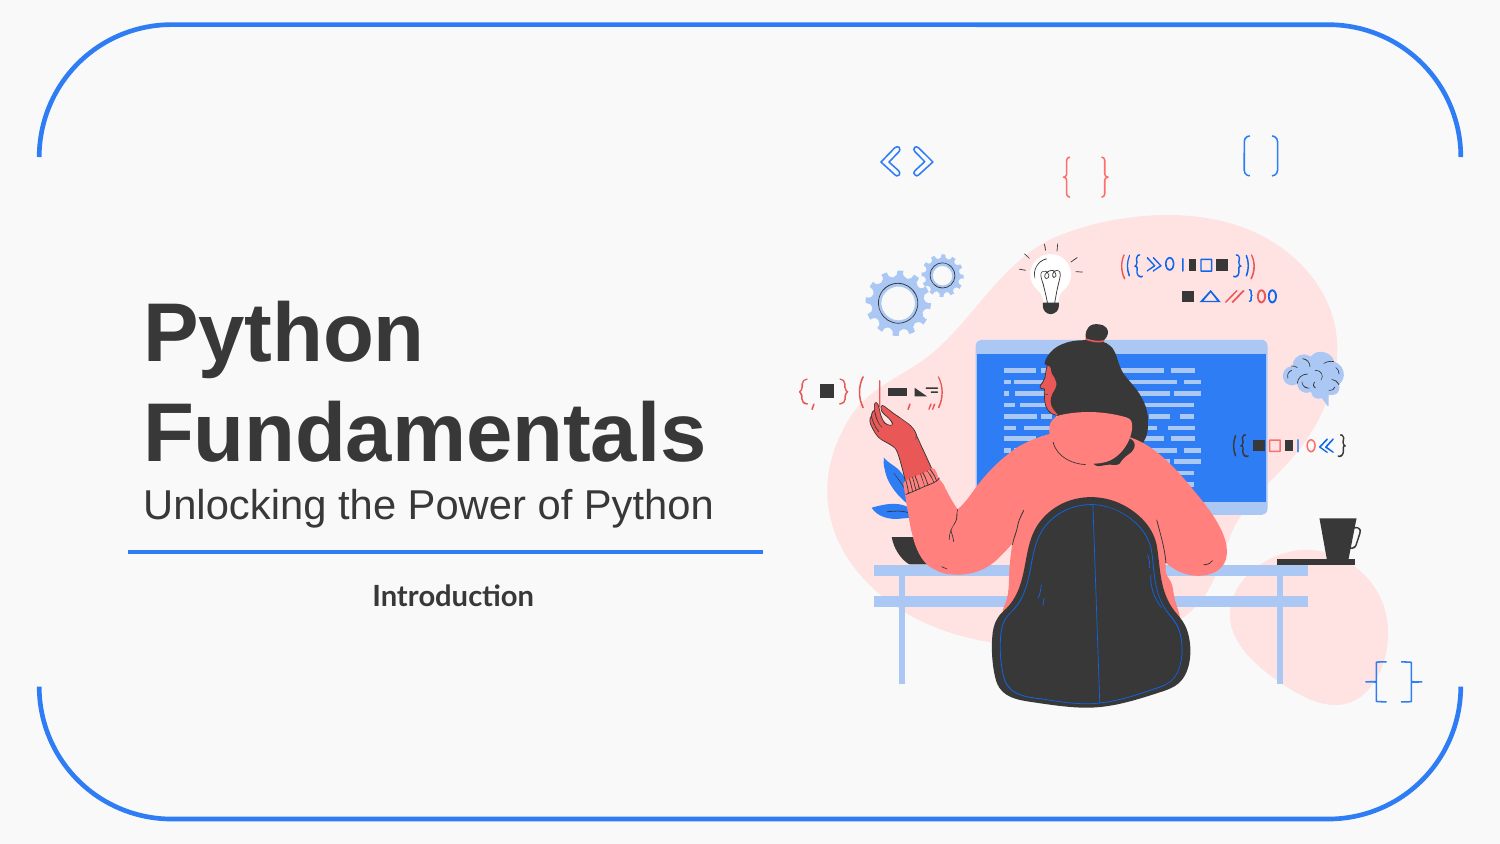

# Python Fundamentals Unlocking the Power of Python
Introduction